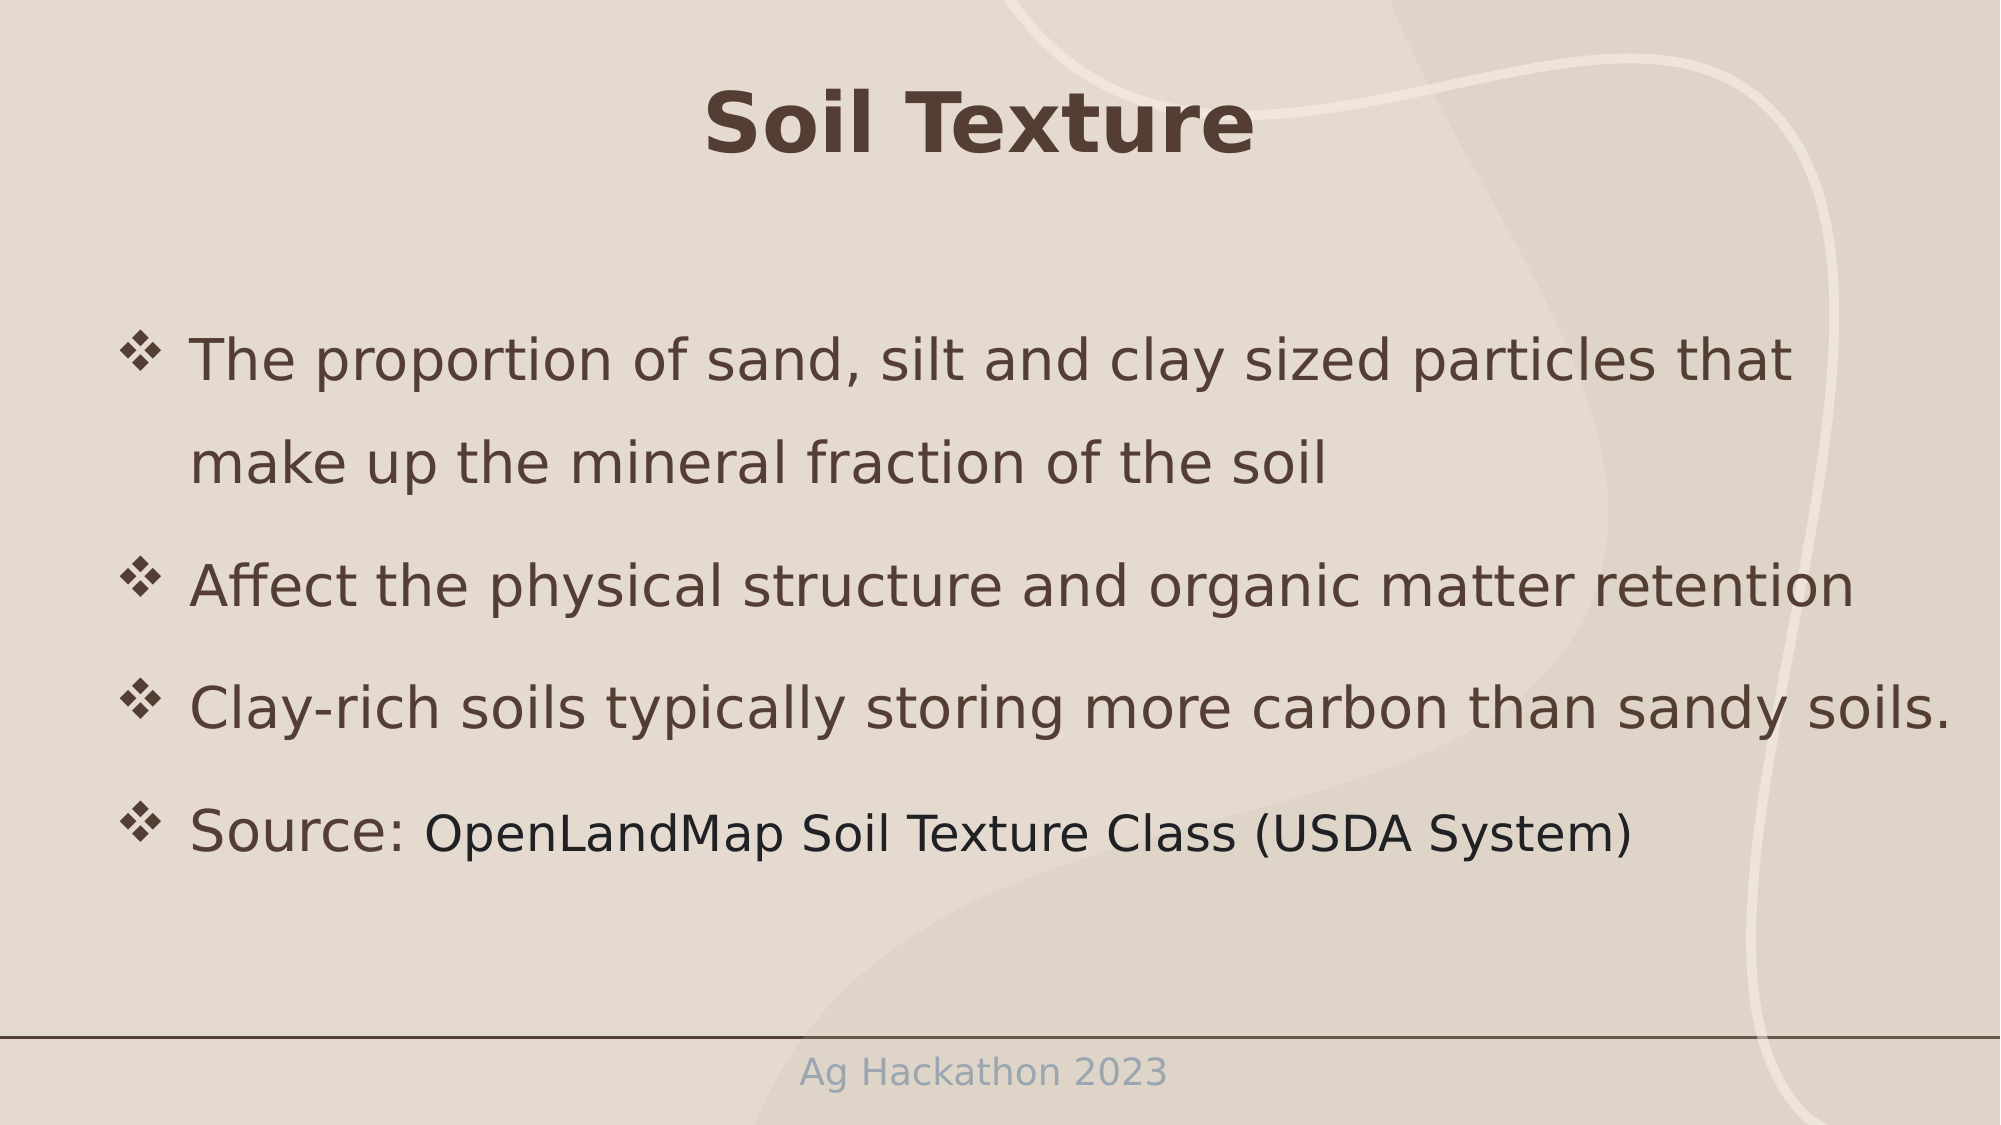

# Soil Texture
The proportion of sand, silt and clay sized particles that make up the mineral fraction of the soil
Affect the physical structure and organic matter retention
Clay-rich soils typically storing more carbon than sandy soils.
Source: OpenLandMap Soil Texture Class (USDA System)